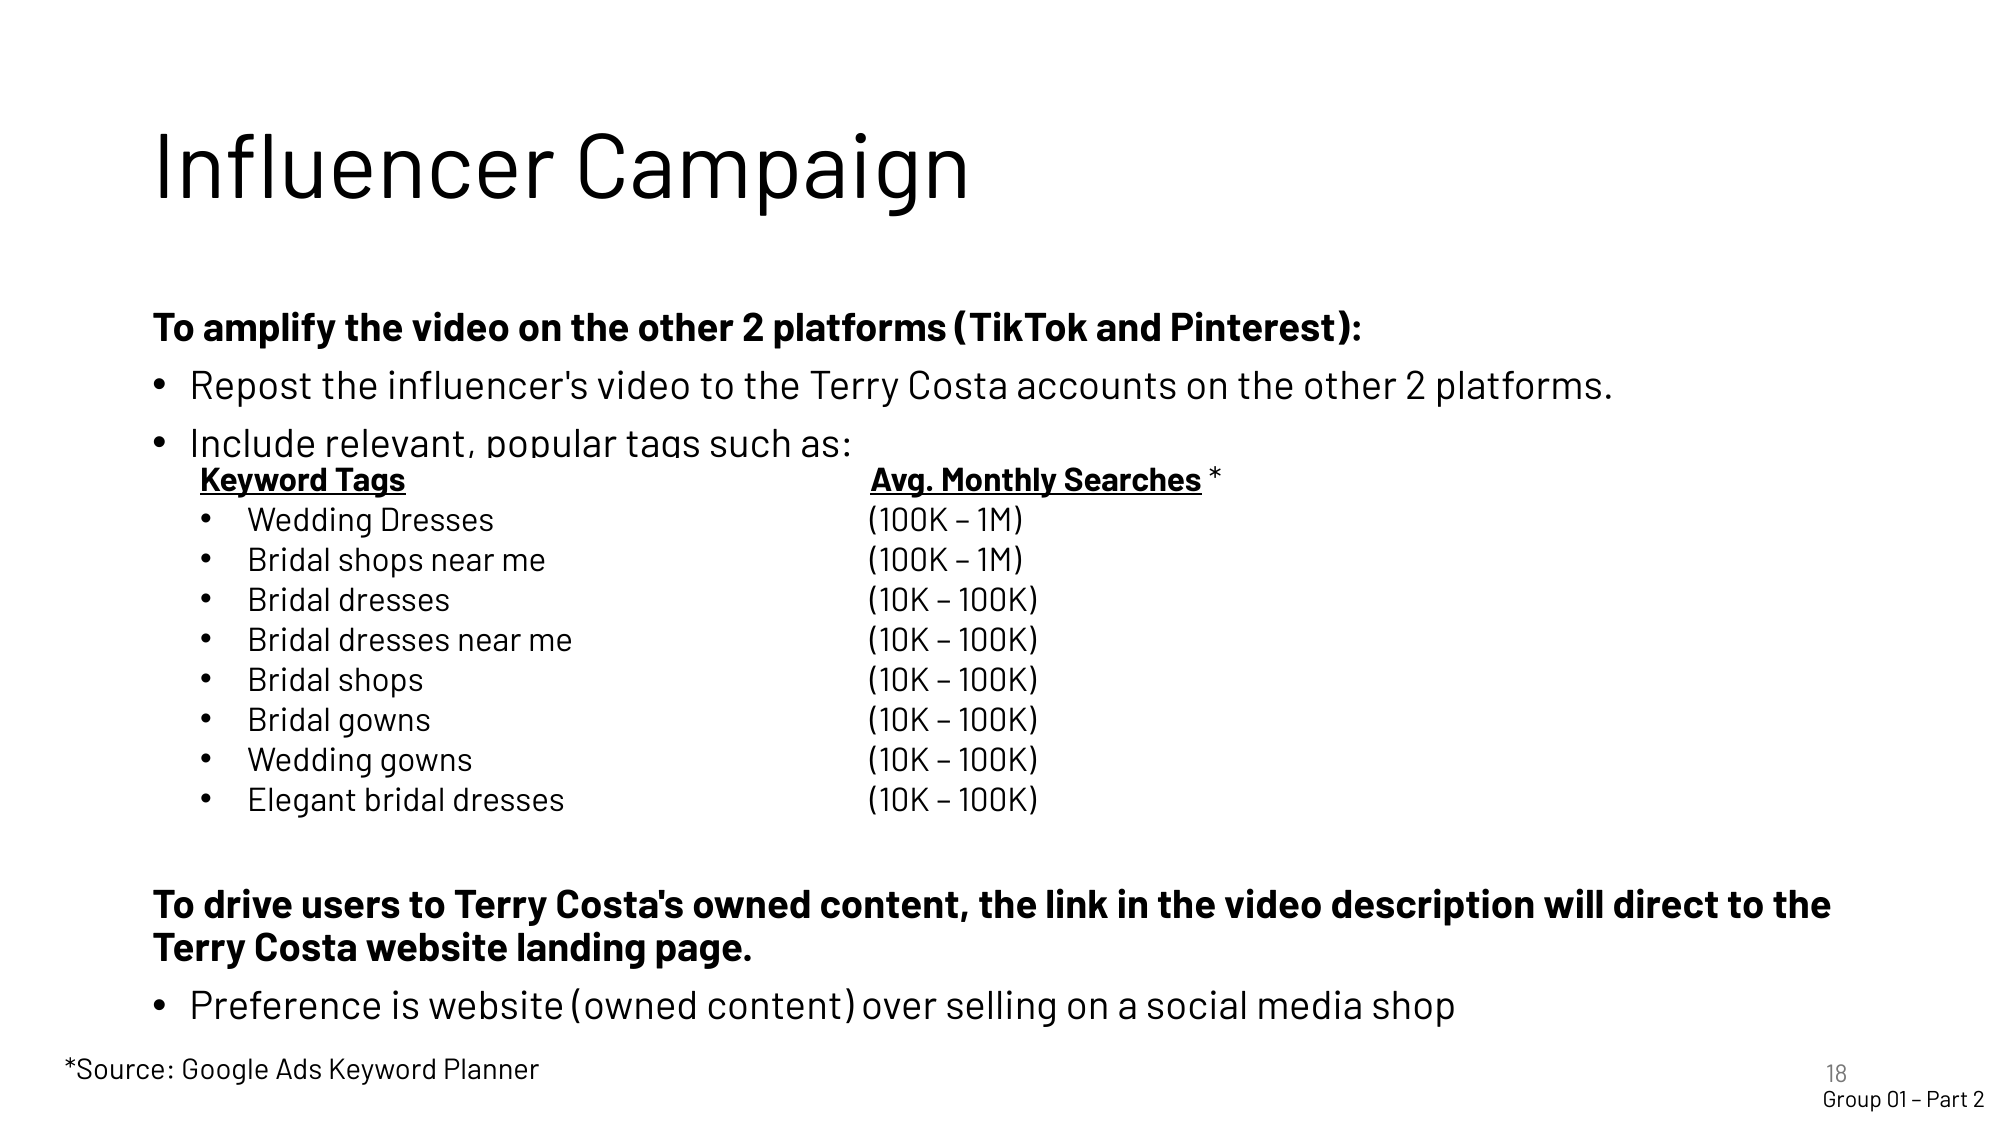

# Influencer Campaign
To amplify the video on the other 2 platforms (TikTok and Pinterest):
Repost the influencer's video to the Terry Costa accounts on the other 2 platforms.
Include relevant, popular tags such as:

To drive users to Terry Costa's owned content, the link in the video description will direct to the Terry Costa website landing page.
Preference is website (owned content) over selling on a social media shop
| Keyword Tags | Avg. Monthly Searches \* |
| --- | --- |
| Wedding Dresses | (100K – 1M) |
| Bridal shops near me | (100K – 1M) |
| Bridal dresses | (10K – 100K) |
| Bridal dresses near me | (10K – 100K) |
| Bridal shops | (10K – 100K) |
| Bridal gowns | (10K – 100K) |
| Wedding gowns | (10K – 100K) |
| Elegant bridal dresses | (10K – 100K) |
18
*Source: Google Ads Keyword Planner
Group 01 – Part 2